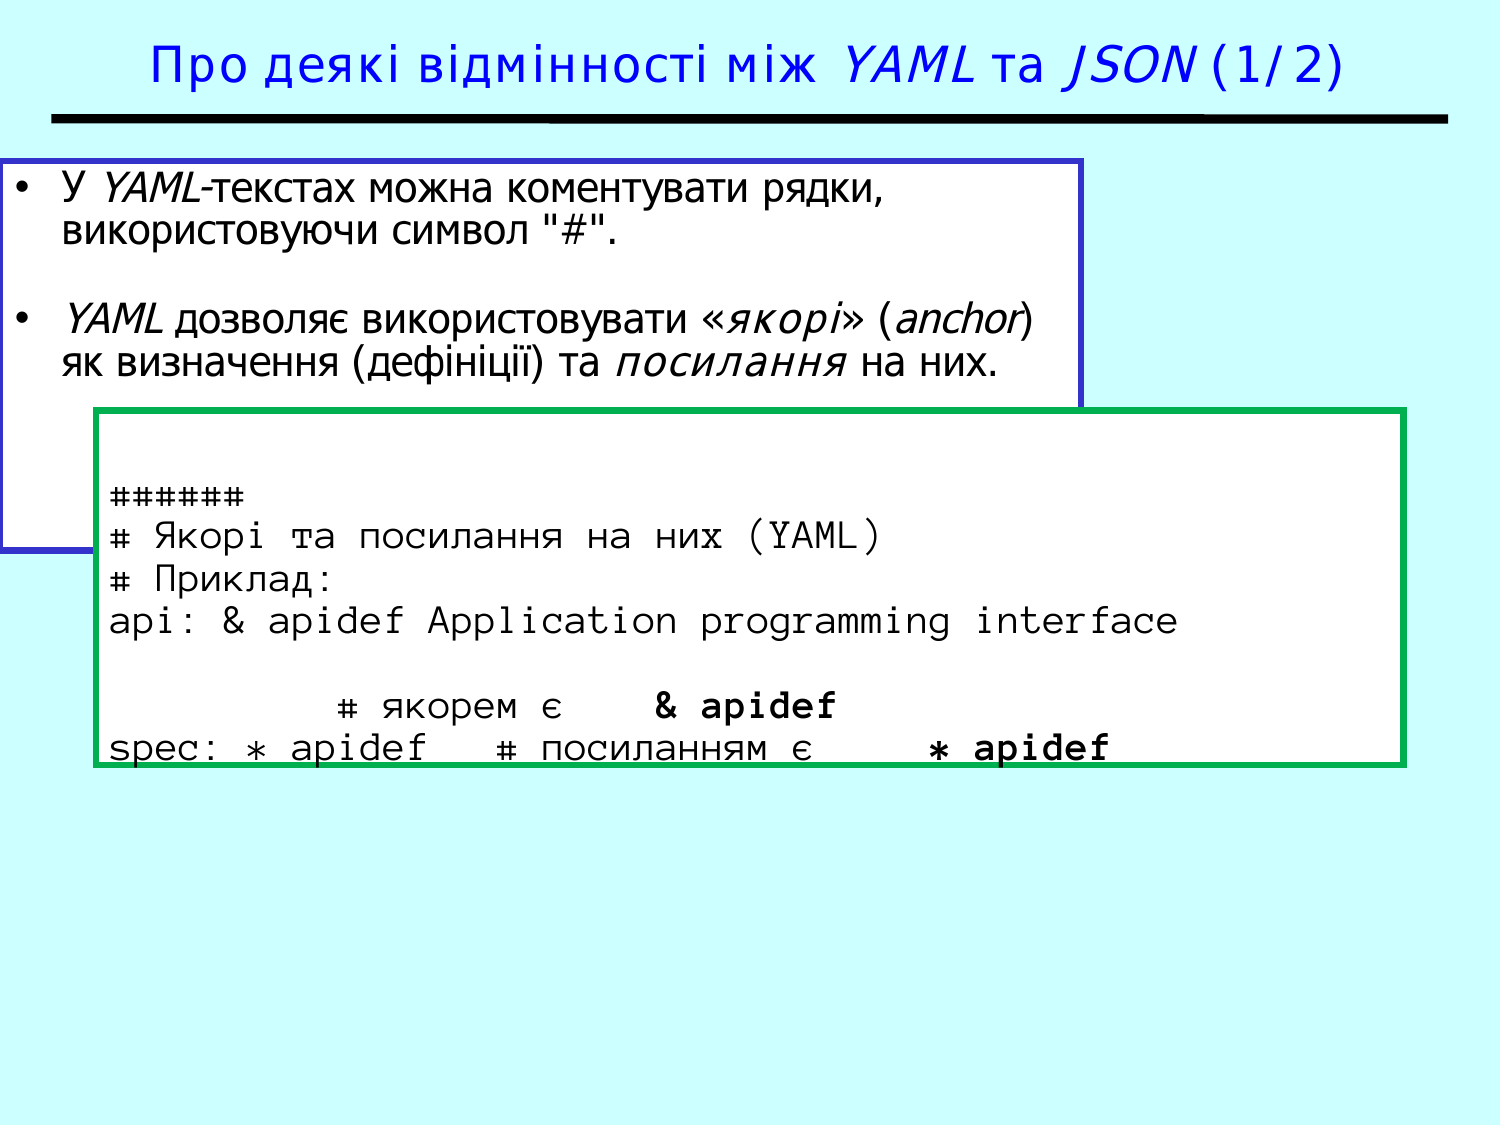

Про деякі відмінності між YAML та JSON (1/2)

У YAML-текстах можна коментувати рядки, використовуючи символ "#".
YAML дозволяє використовувати «якорі» (anchor)  як визначення (дефініції) та посилання на них.

######
# Якорі та посилання на них (YAML)
# Приклад:
api: & apidef Application programming interface
          # якорем є    & apidef
spec: * apidef   # посиланням є     * apidef